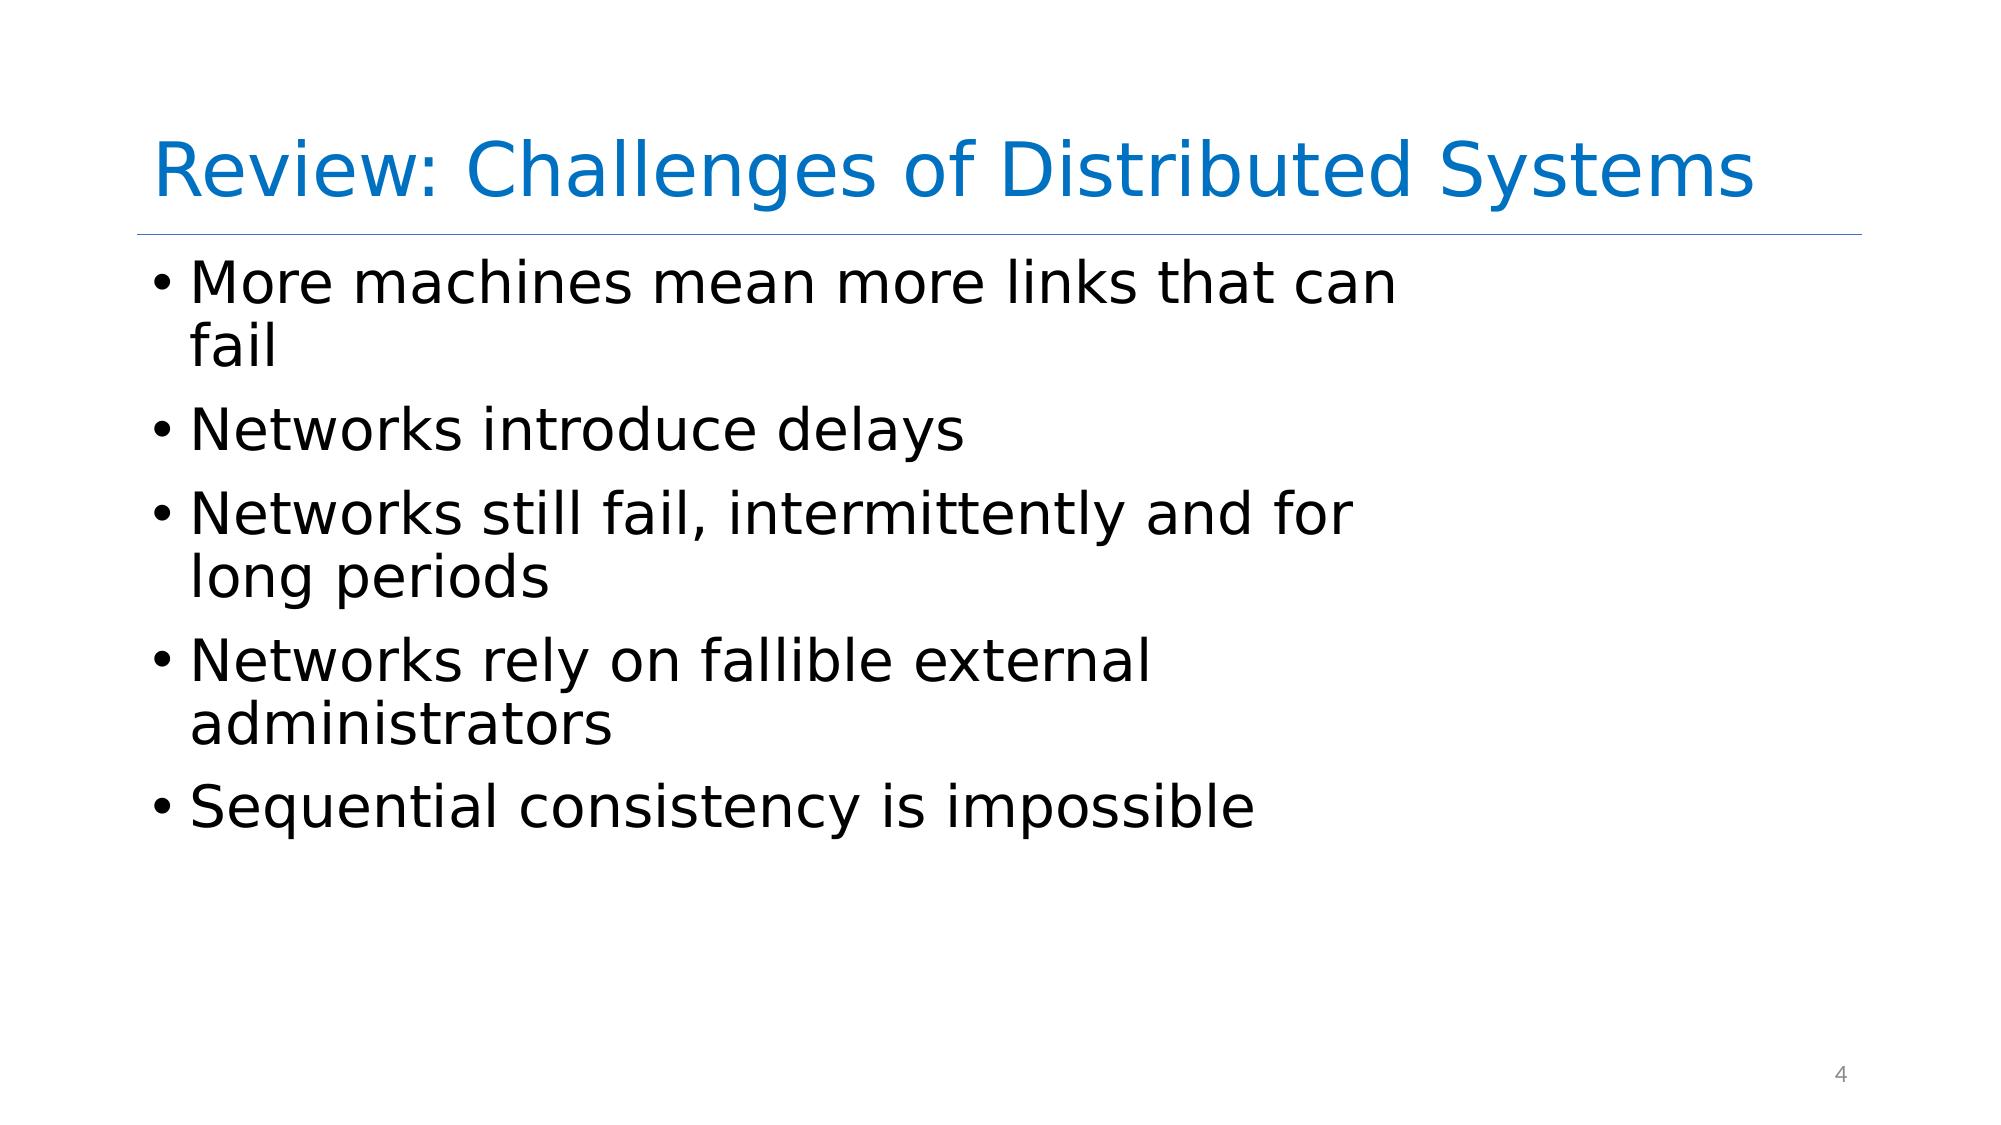

# Review: Challenges of Distributed Systems
More machines mean more links that can fail
Networks introduce delays
Networks still fail, intermittently and for long periods
Networks rely on fallible external administrators
Sequential consistency is impossible
4